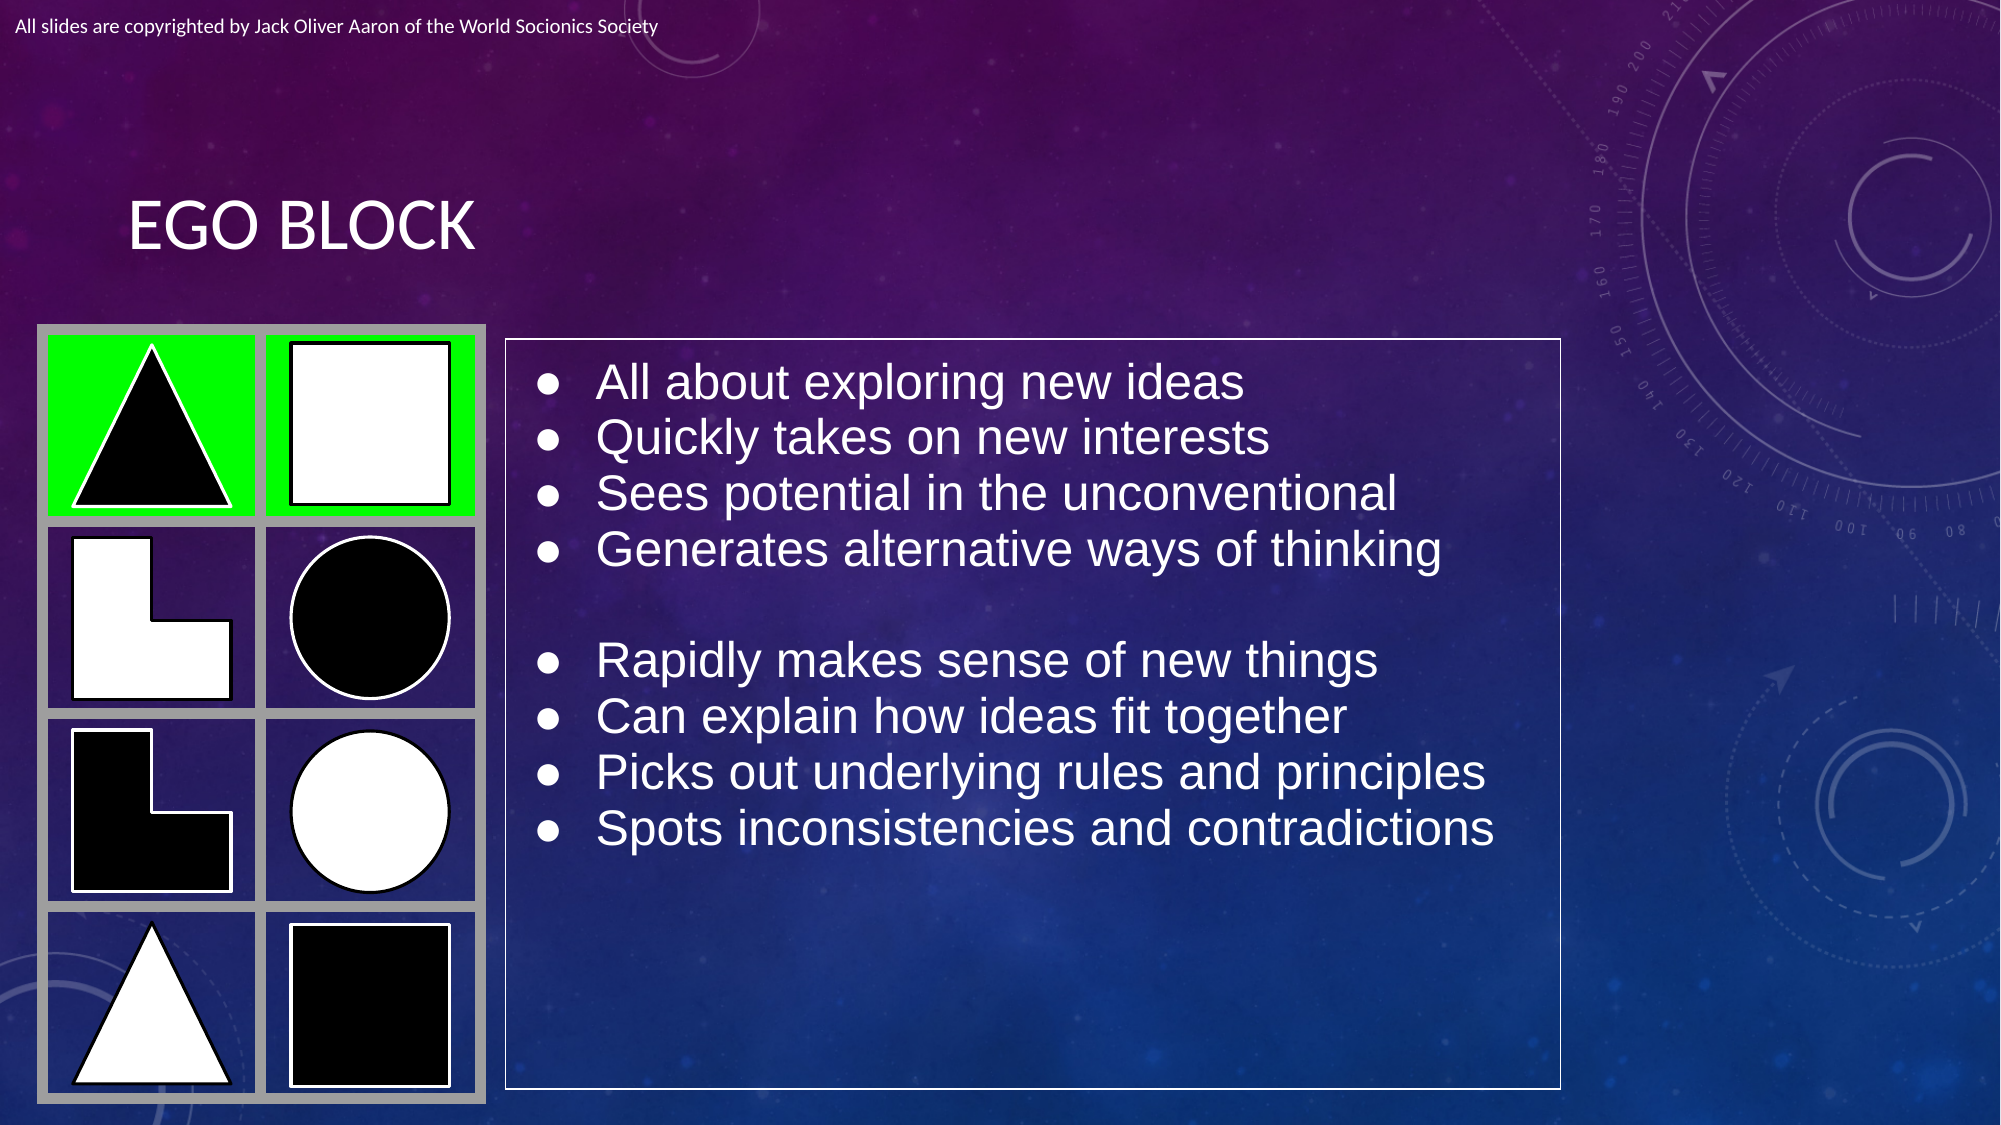

All slides are copyrighted by Jack Oliver Aaron of the World Socionics Society
# EGO BLOCK
|  |  |
| --- | --- |
|  |  |
|  |  |
|  |  |
| All about exploring new ideas Quickly takes on new interests Sees potential in the unconventional Generates alternative ways of thinking Rapidly makes sense of new things Can explain how ideas fit together Picks out underlying rules and principles Spots inconsistencies and contradictions |
| --- |